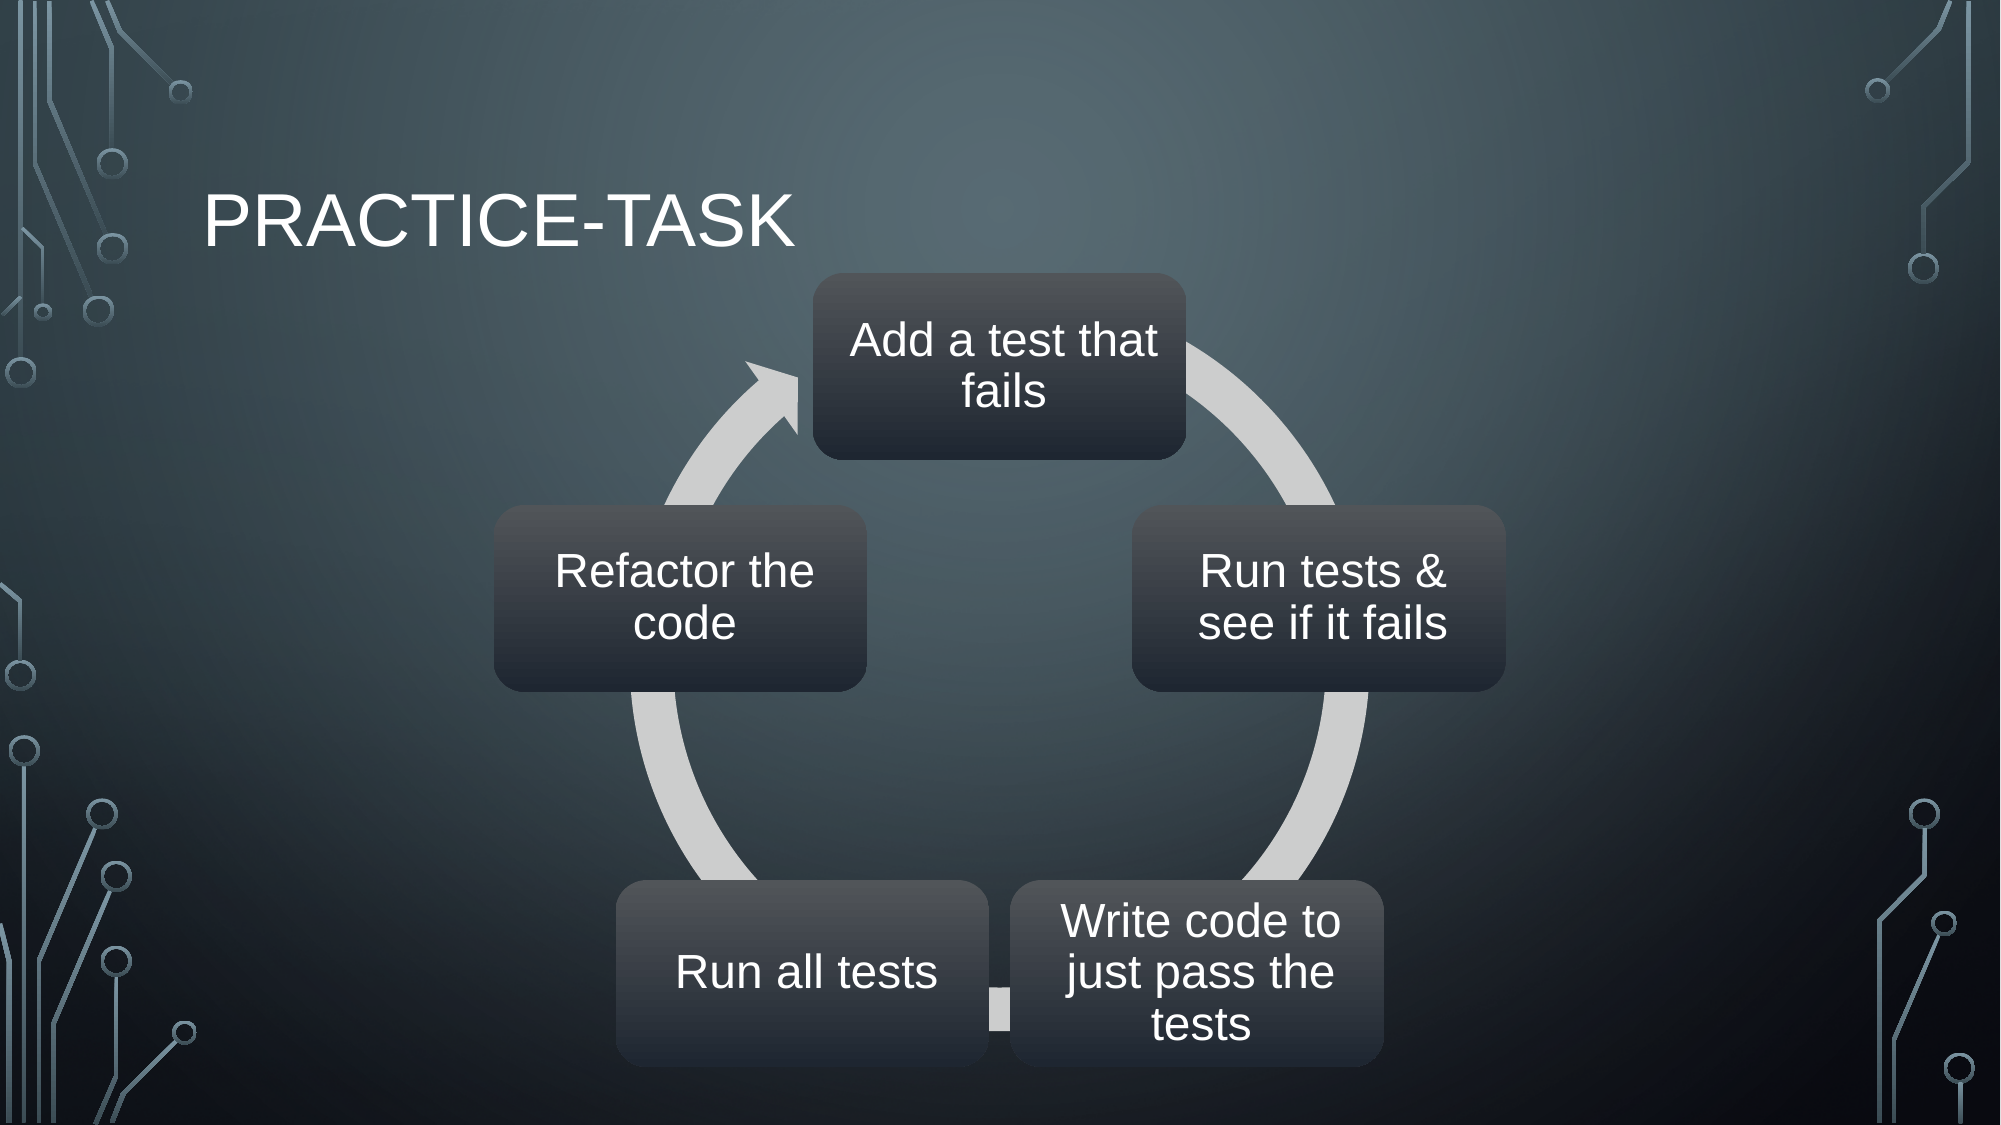

# Practice-Task
Add a test that fails
Run tests & see if it fails
Write code to just pass the tests
Run all tests
Refactor the code